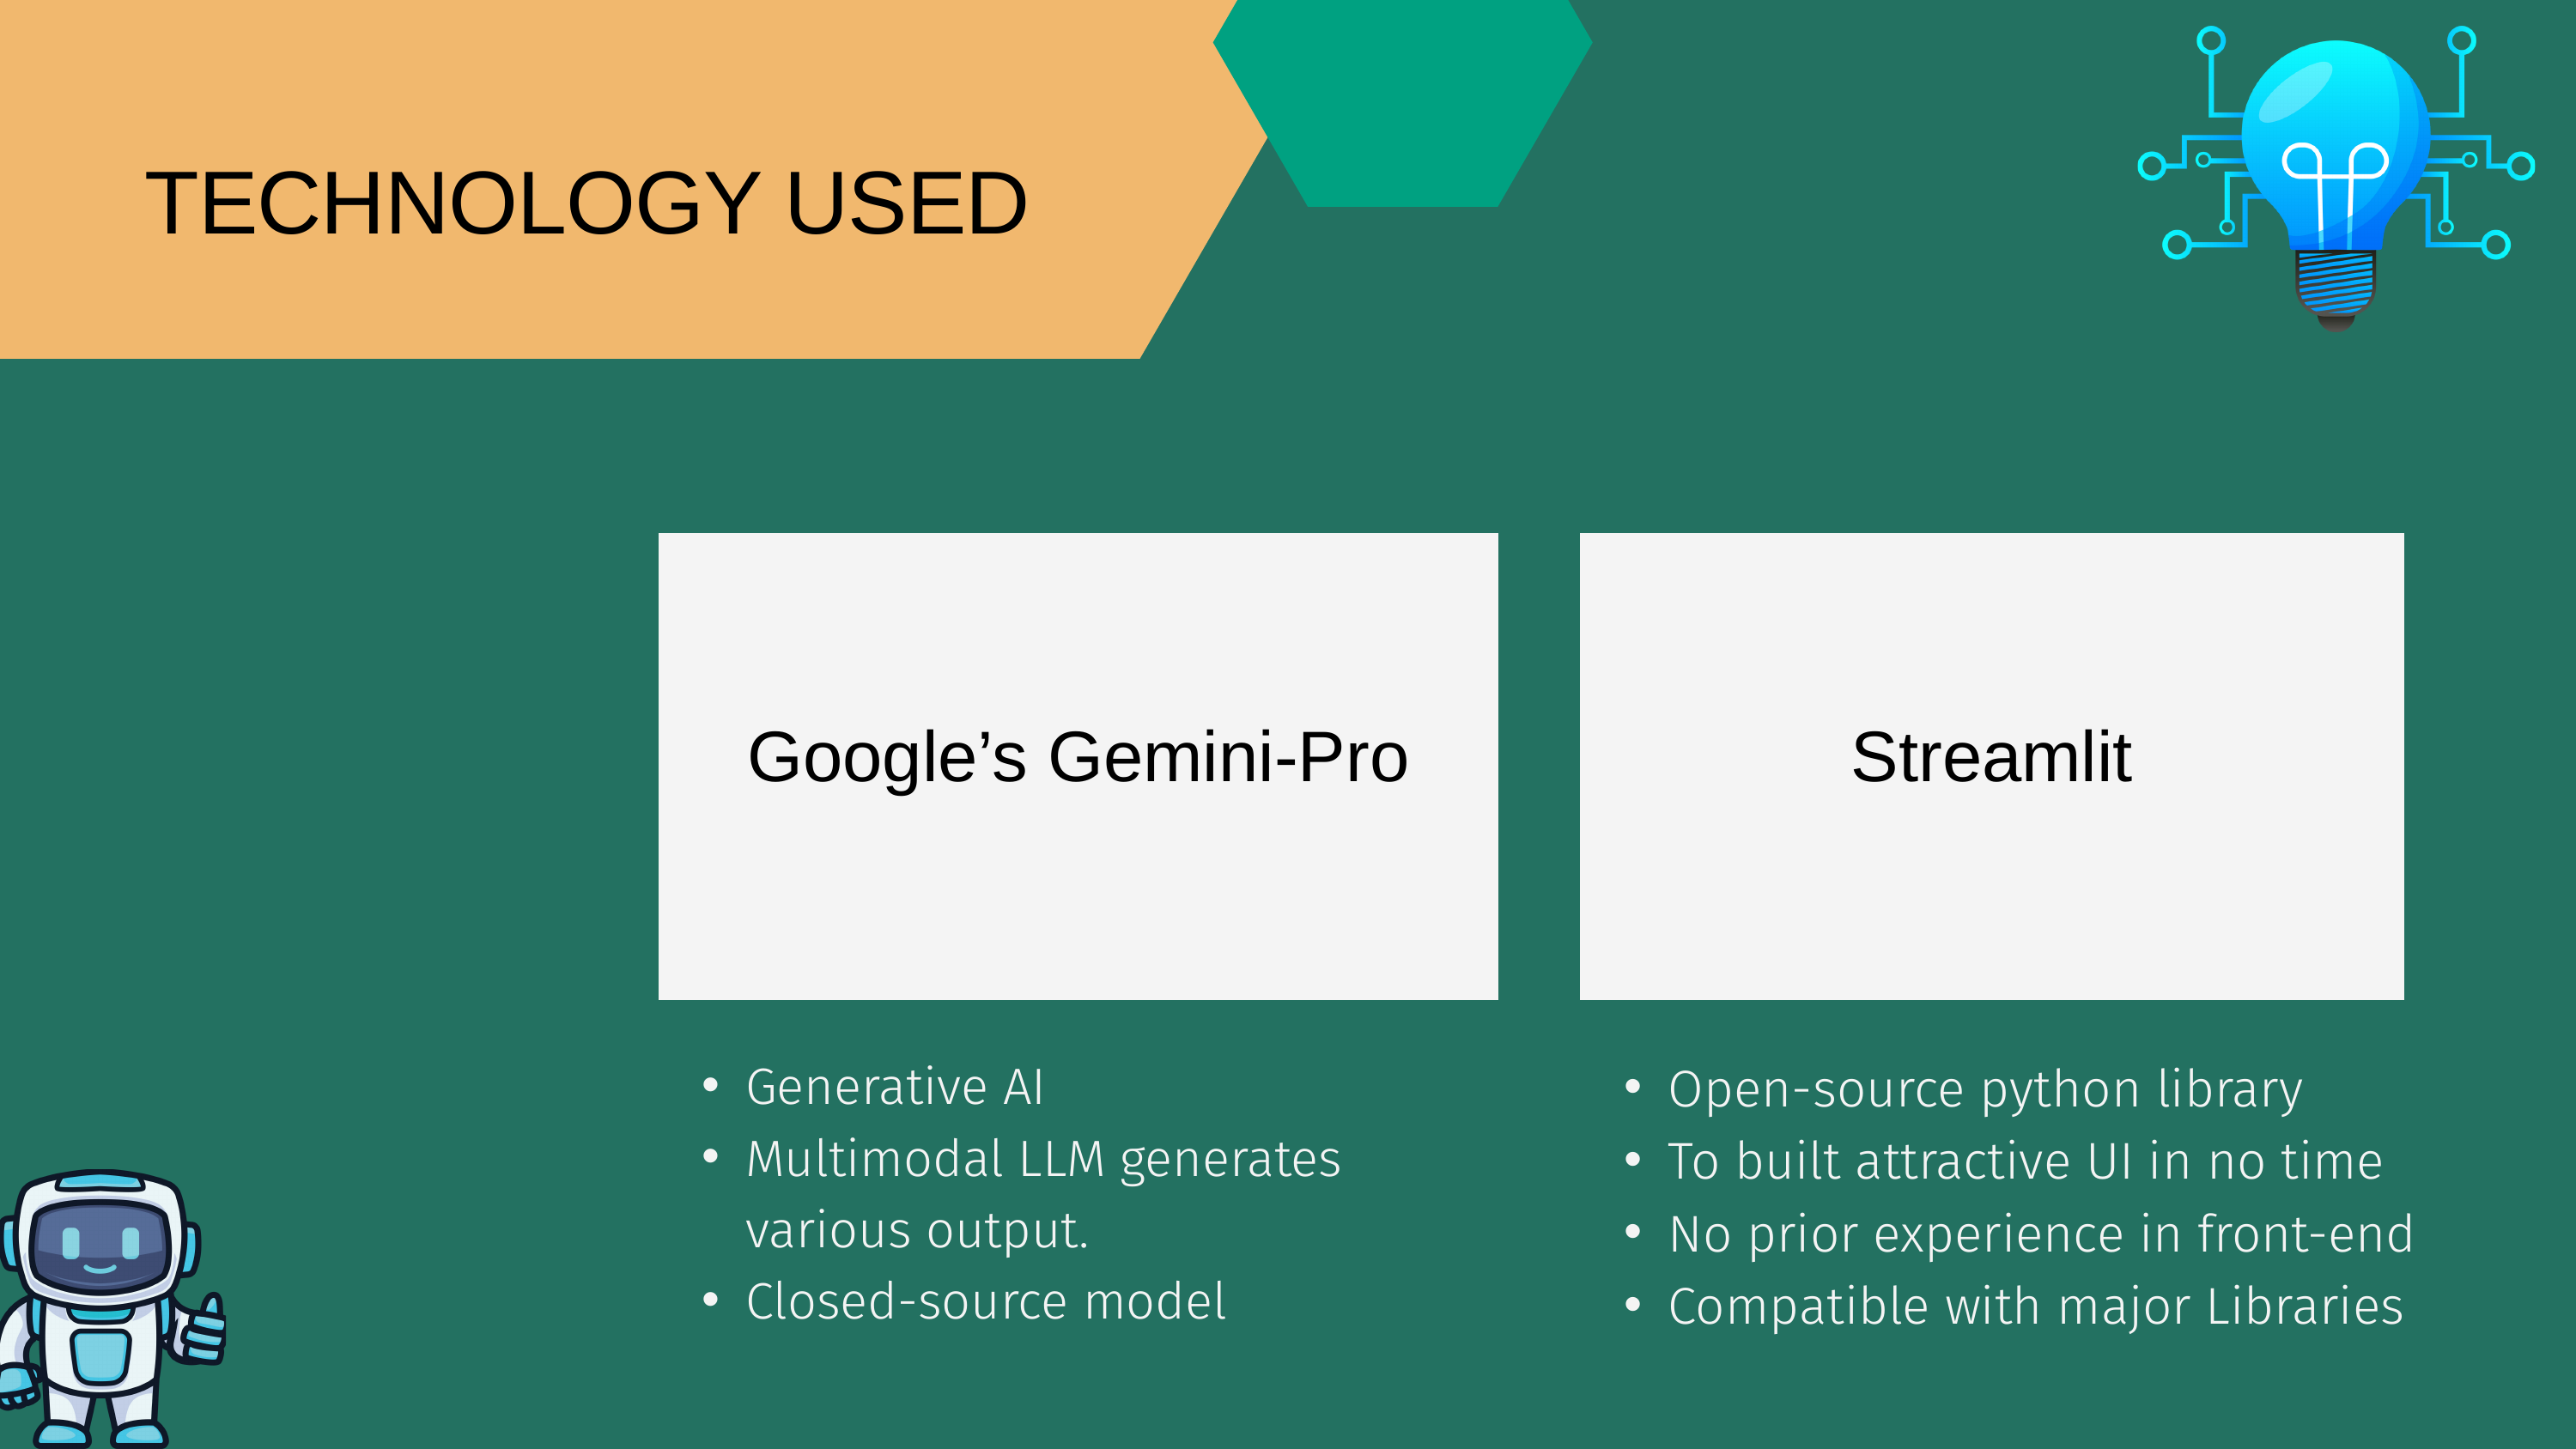

TECHNOLOGY USED

Google’s Gemini-Pro

Streamlit
Generative AI
Multimodal LLM generates various output.
Closed-source model
Open-source python library
To built attractive UI in no time
No prior experience in front-end
Compatible with major Libraries